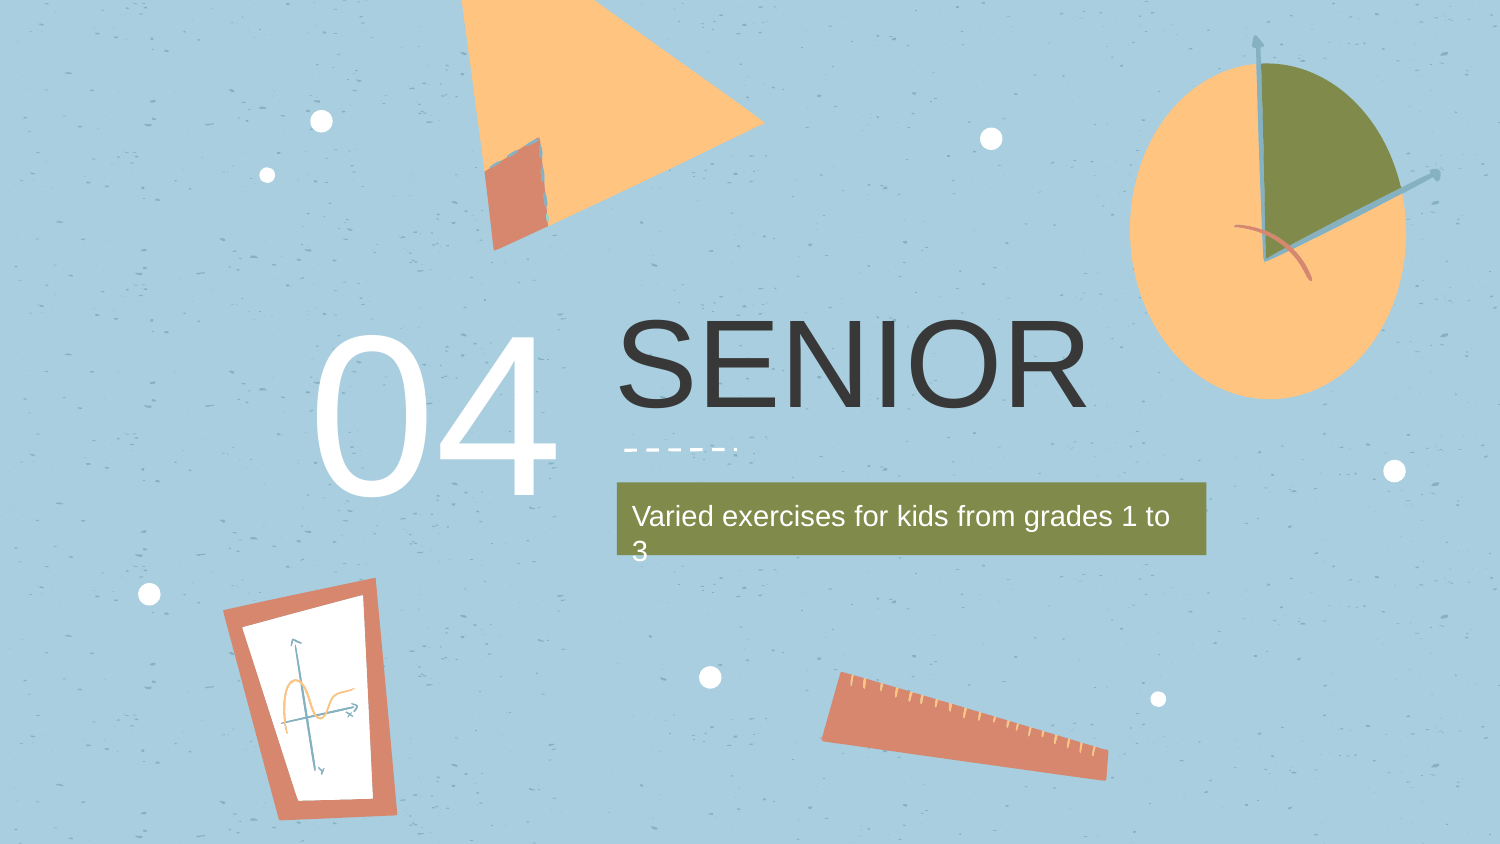

04
# SENIOR

Varied exercises for kids from grades 1 to 3